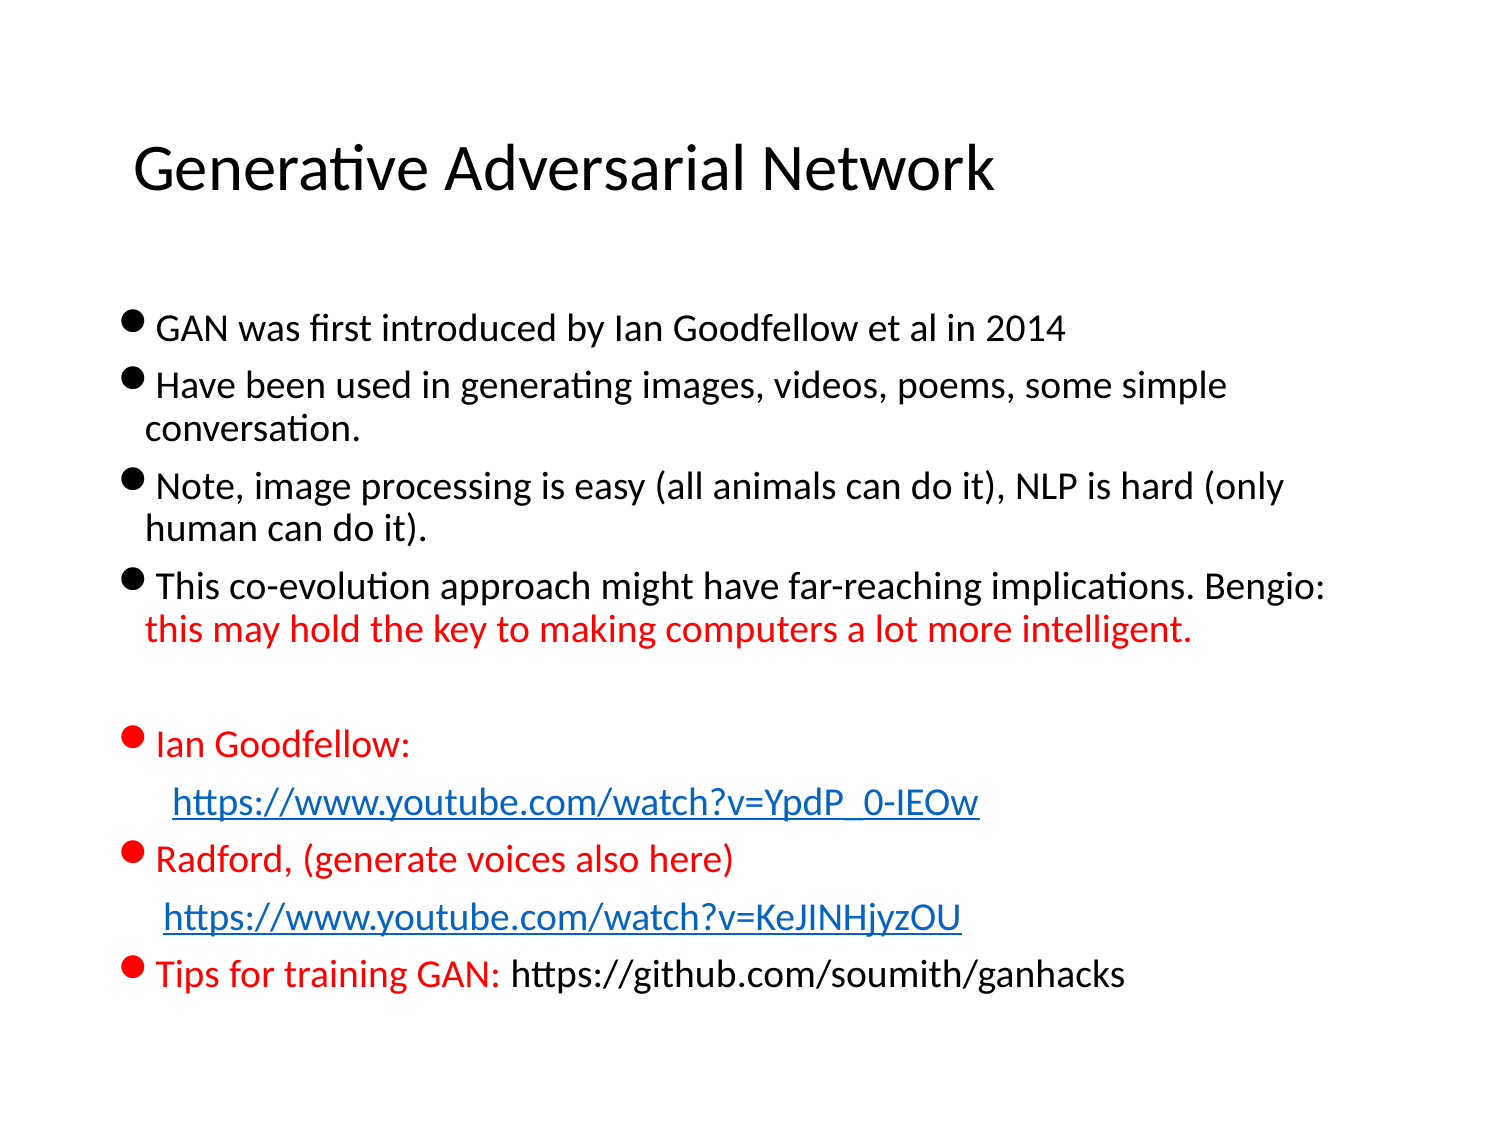

# Generative Adversarial Network
GAN was first introduced by Ian Goodfellow et al in 2014
Have been used in generating images, videos, poems, some simple conversation.
Note, image processing is easy (all animals can do it), NLP is hard (only human can do it).
This co-evolution approach might have far-reaching implications. Bengio: this may hold the key to making computers a lot more intelligent.

Ian Goodfellow:
      https://www.youtube.com/watch?v=YpdP_0-IEOw
Radford, (generate voices also here)
     https://www.youtube.com/watch?v=KeJINHjyzOU
Tips for training GAN: https://github.com/soumith/ganhacks